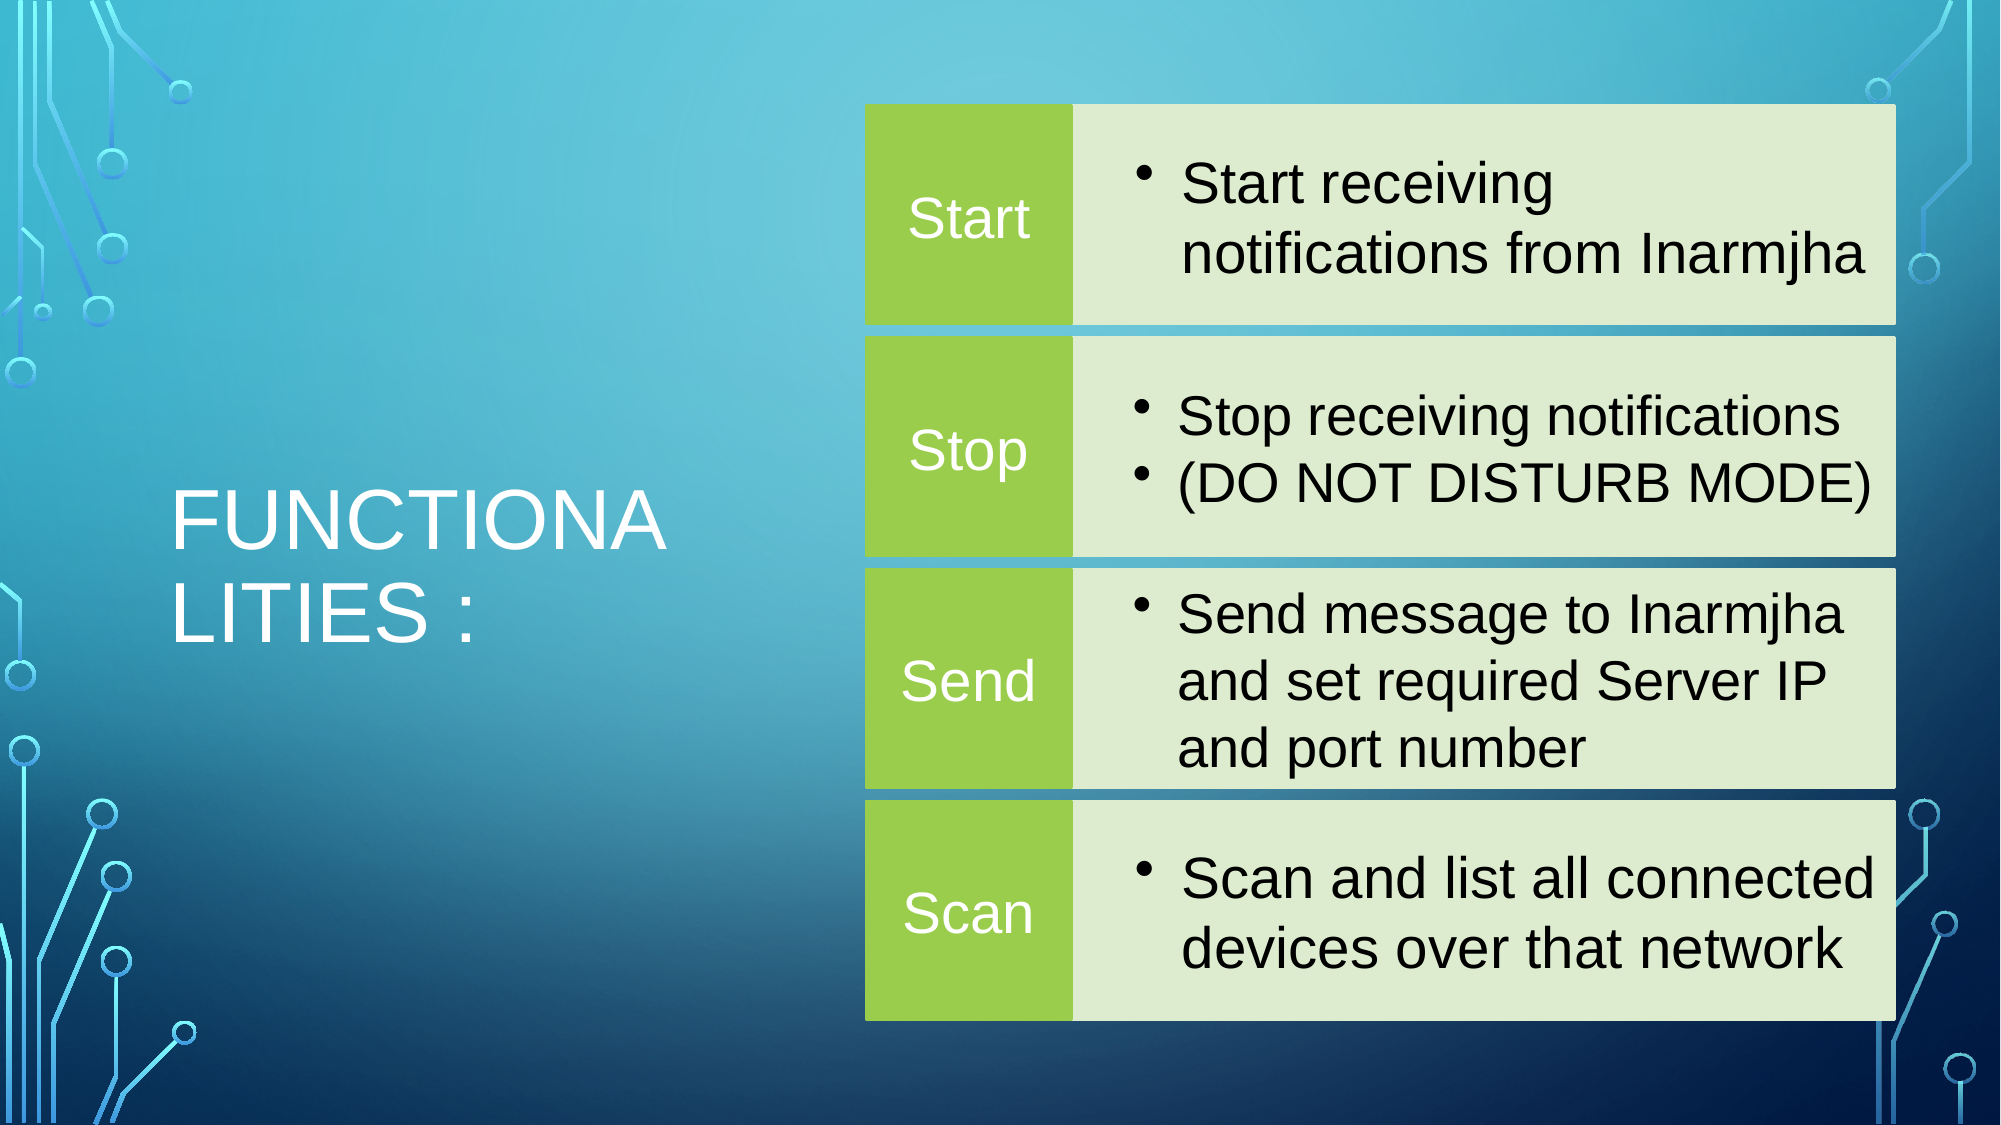

Start
Start receiving notifications from Inarmjha
Stop
Stop receiving notifications
(DO NOT DISTURB MODE)
Send
Send message to Inarmjha and set required Server IP and port number
Scan
Scan and list all connected devices over that network
# Functionalities :